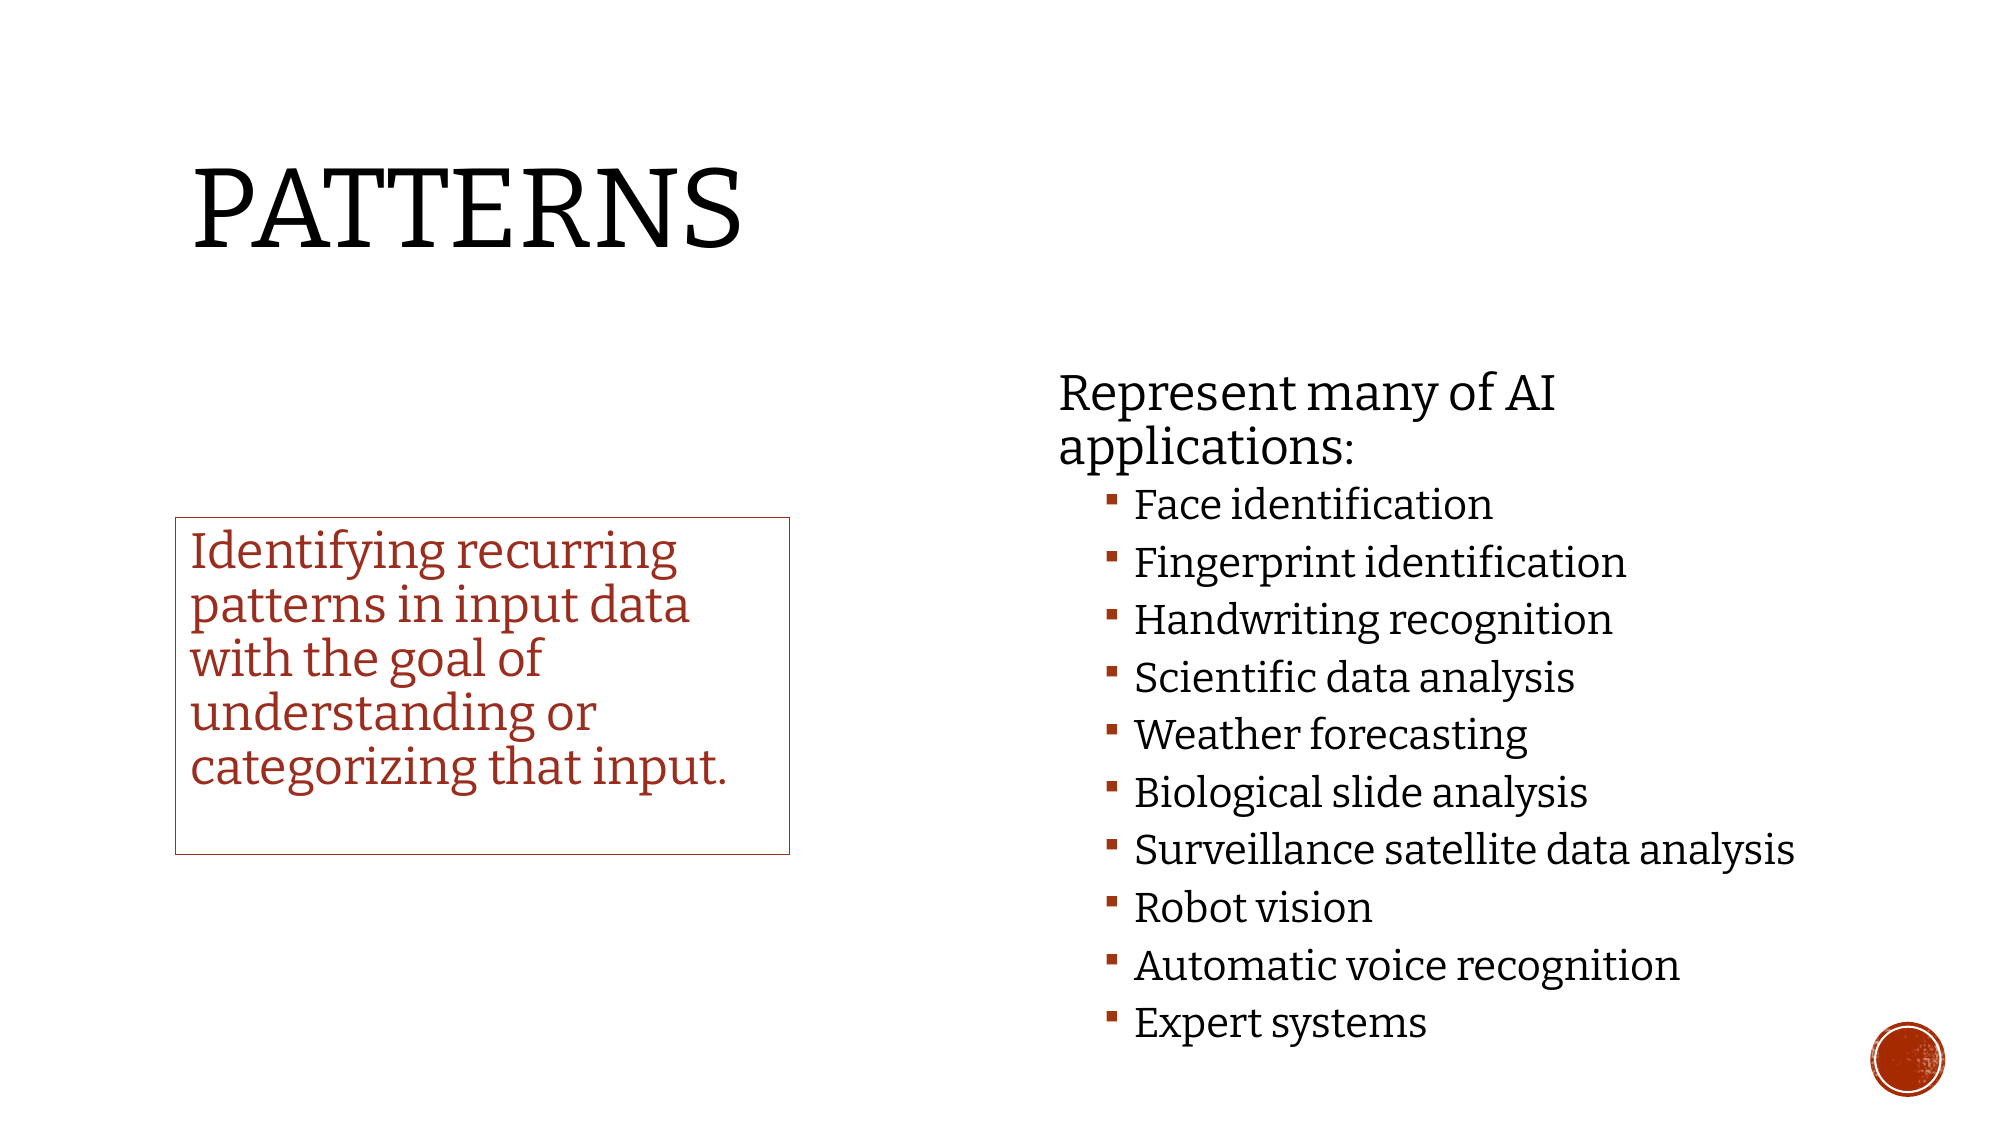

# Patterns
Represent many of AI applications:
Face identification
Fingerprint identification
Handwriting recognition
Scientific data analysis
Weather forecasting
Biological slide analysis
Surveillance satellite data analysis
Robot vision
Automatic voice recognition
Expert systems
Identifying recurring patterns in input data with the goal of understanding or categorizing that input.